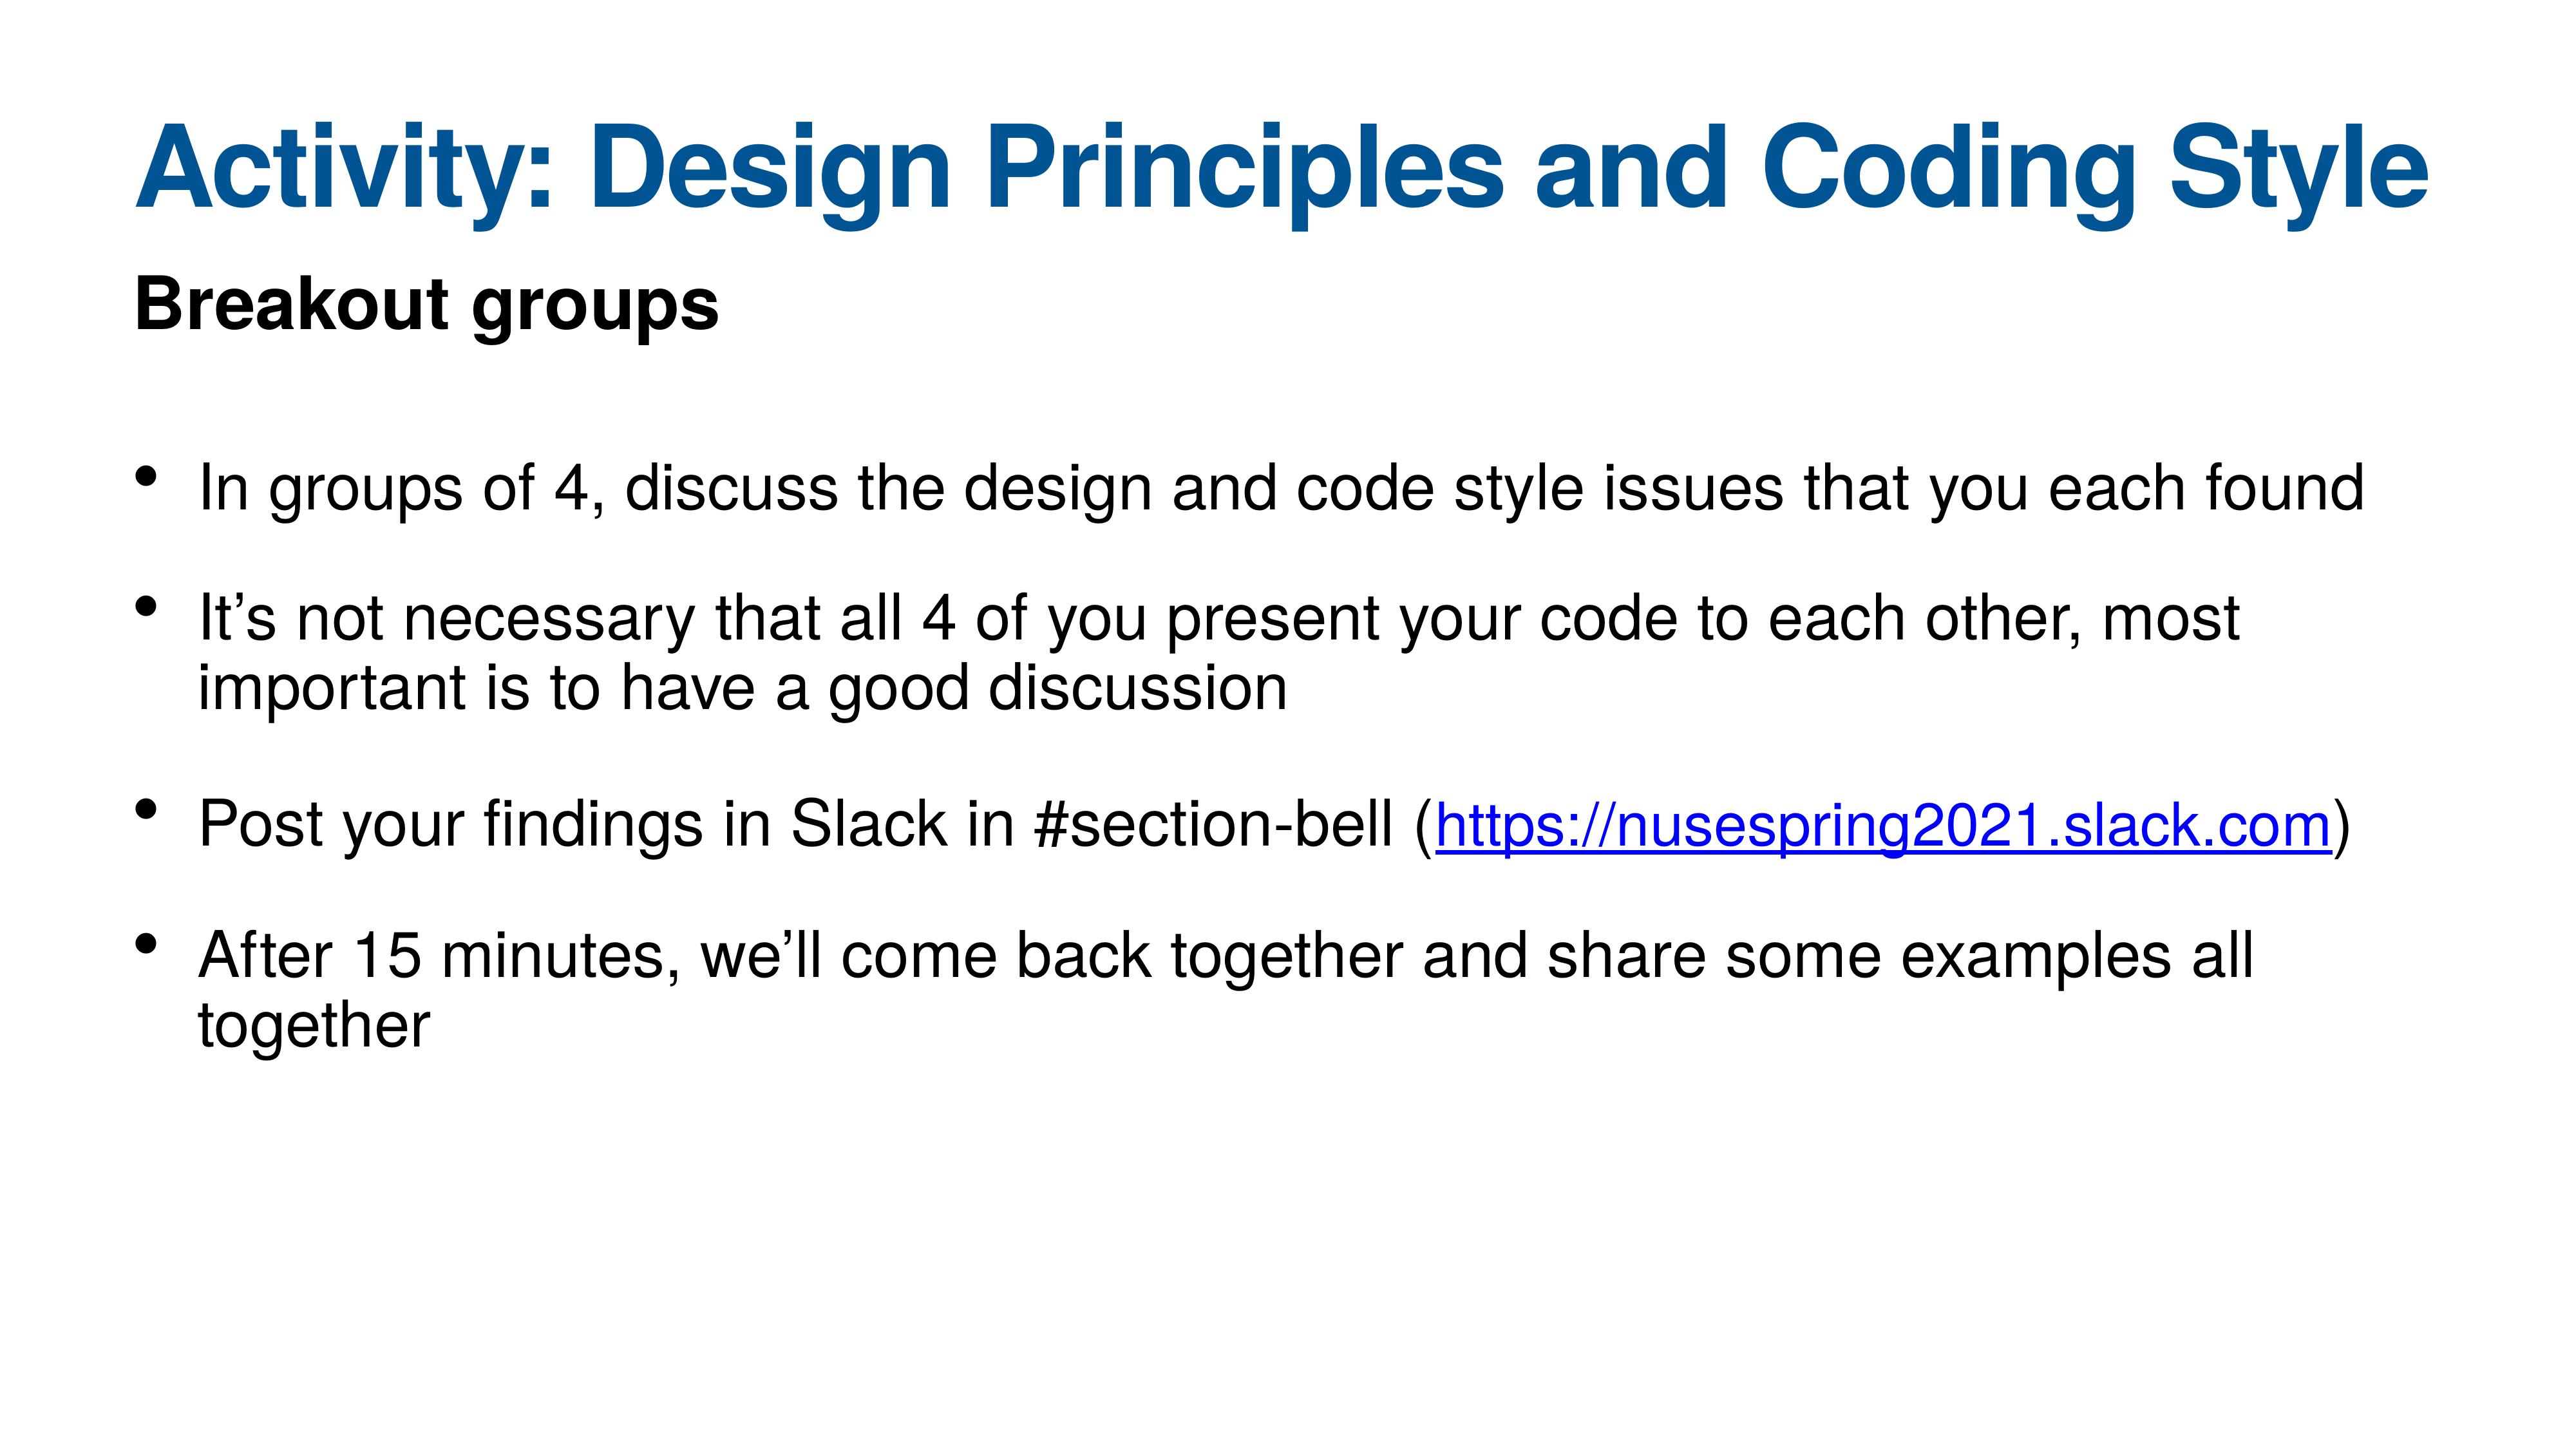

# Activity: Design Principles and Coding Style
Breakout groups
In groups of 4, discuss the design and code style issues that you each found
It’s not necessary that all 4 of you present your code to each other, most important is to have a good discussion
Post your findings in Slack in #section-bell (https://nusespring2021.slack.com)
After 15 minutes, we’ll come back together and share some examples all together